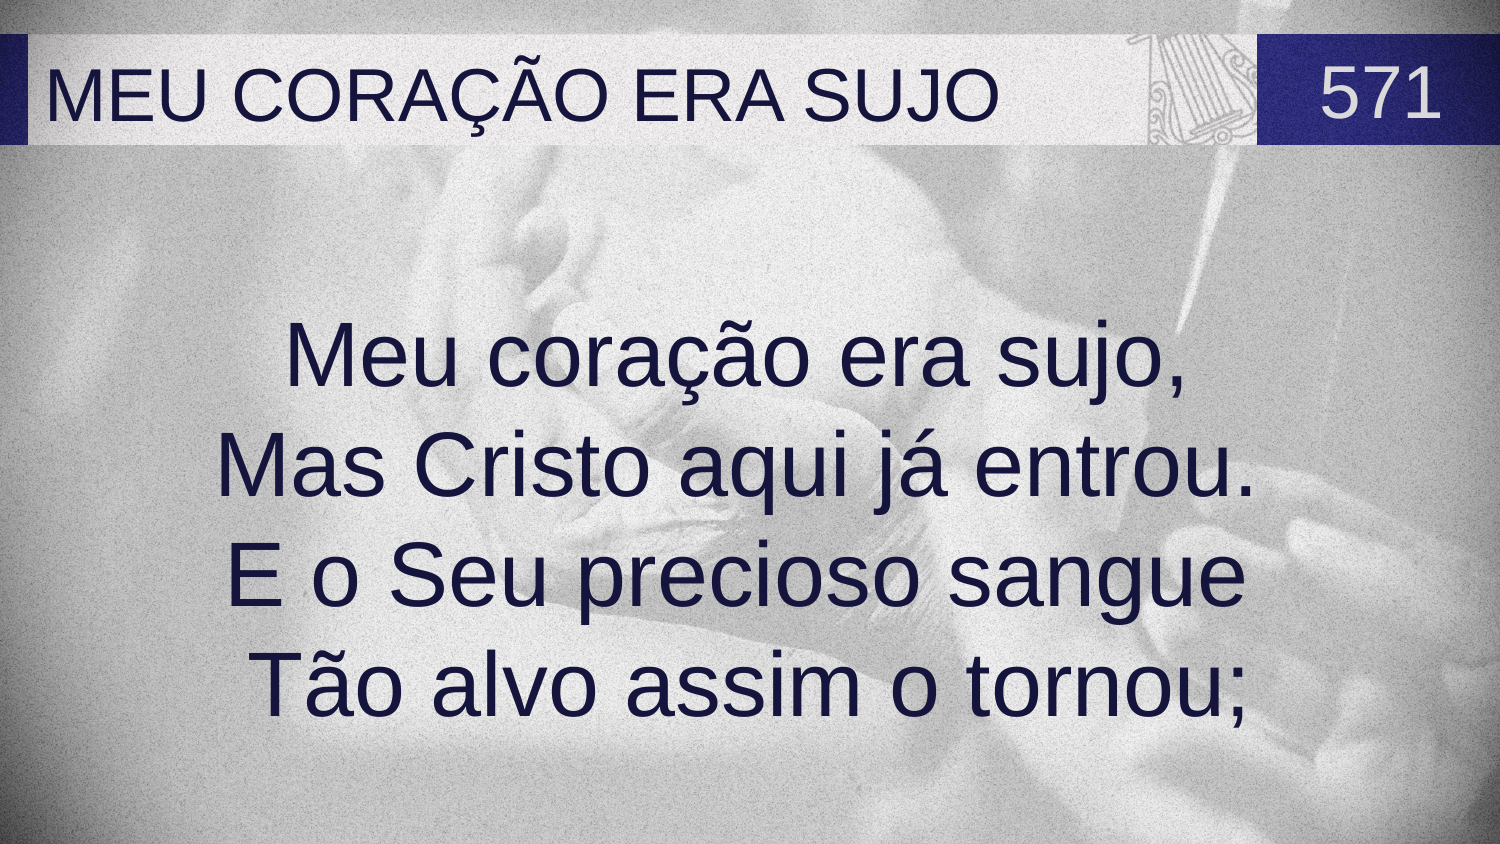

# MEU CORAÇÃO ERA SUJO
571
Meu coração era sujo,
Mas Cristo aqui já entrou.
E o Seu precioso sangue
Tão alvo assim o tornou;